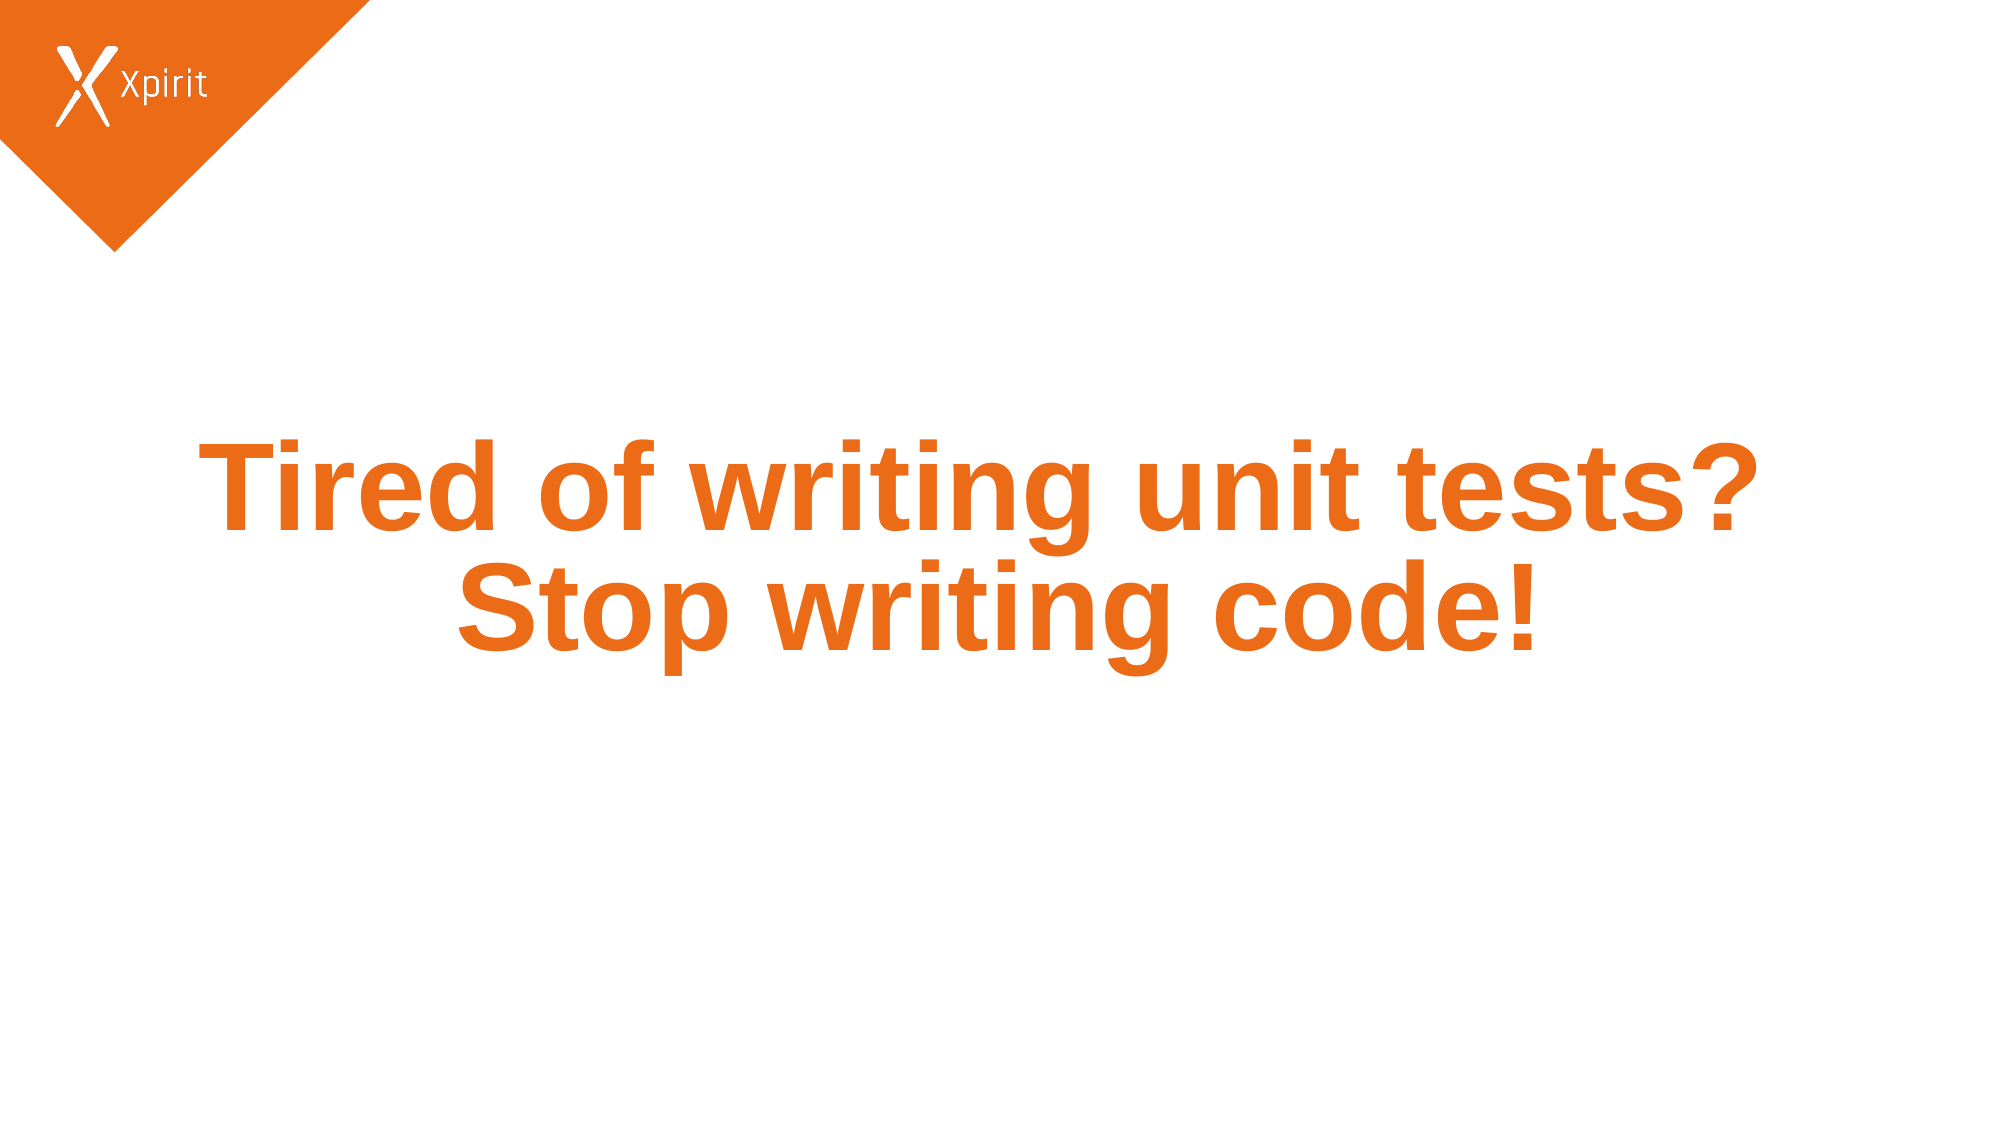

# Tired of writing unit tests? Stop writing code!